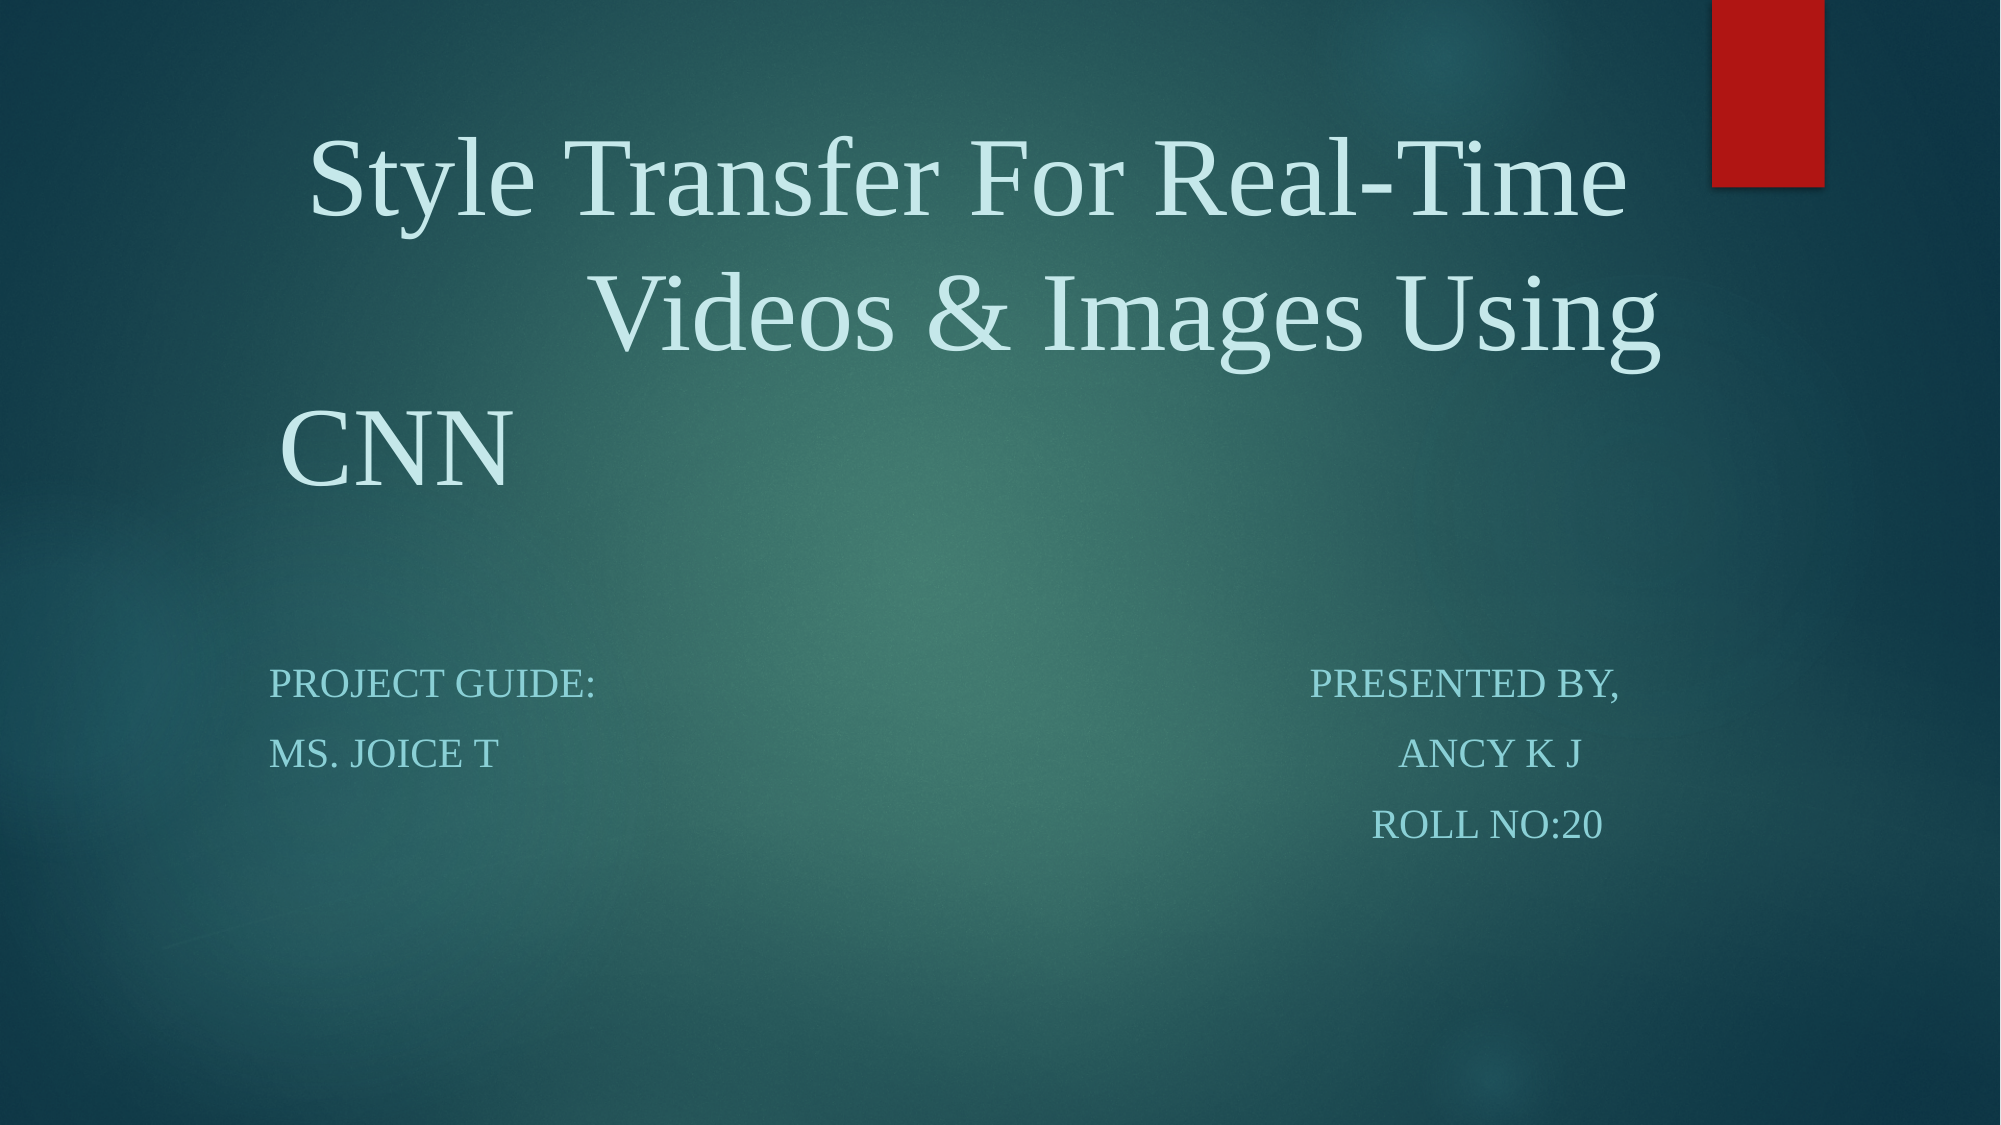

# Style Transfer For Real-Time                   Videos & Images Using CNN
 Project Guide:                                                                    Presented By,
 Ms. Joice t                                                                                      Ancy k j
                                                                                                          Roll No:20